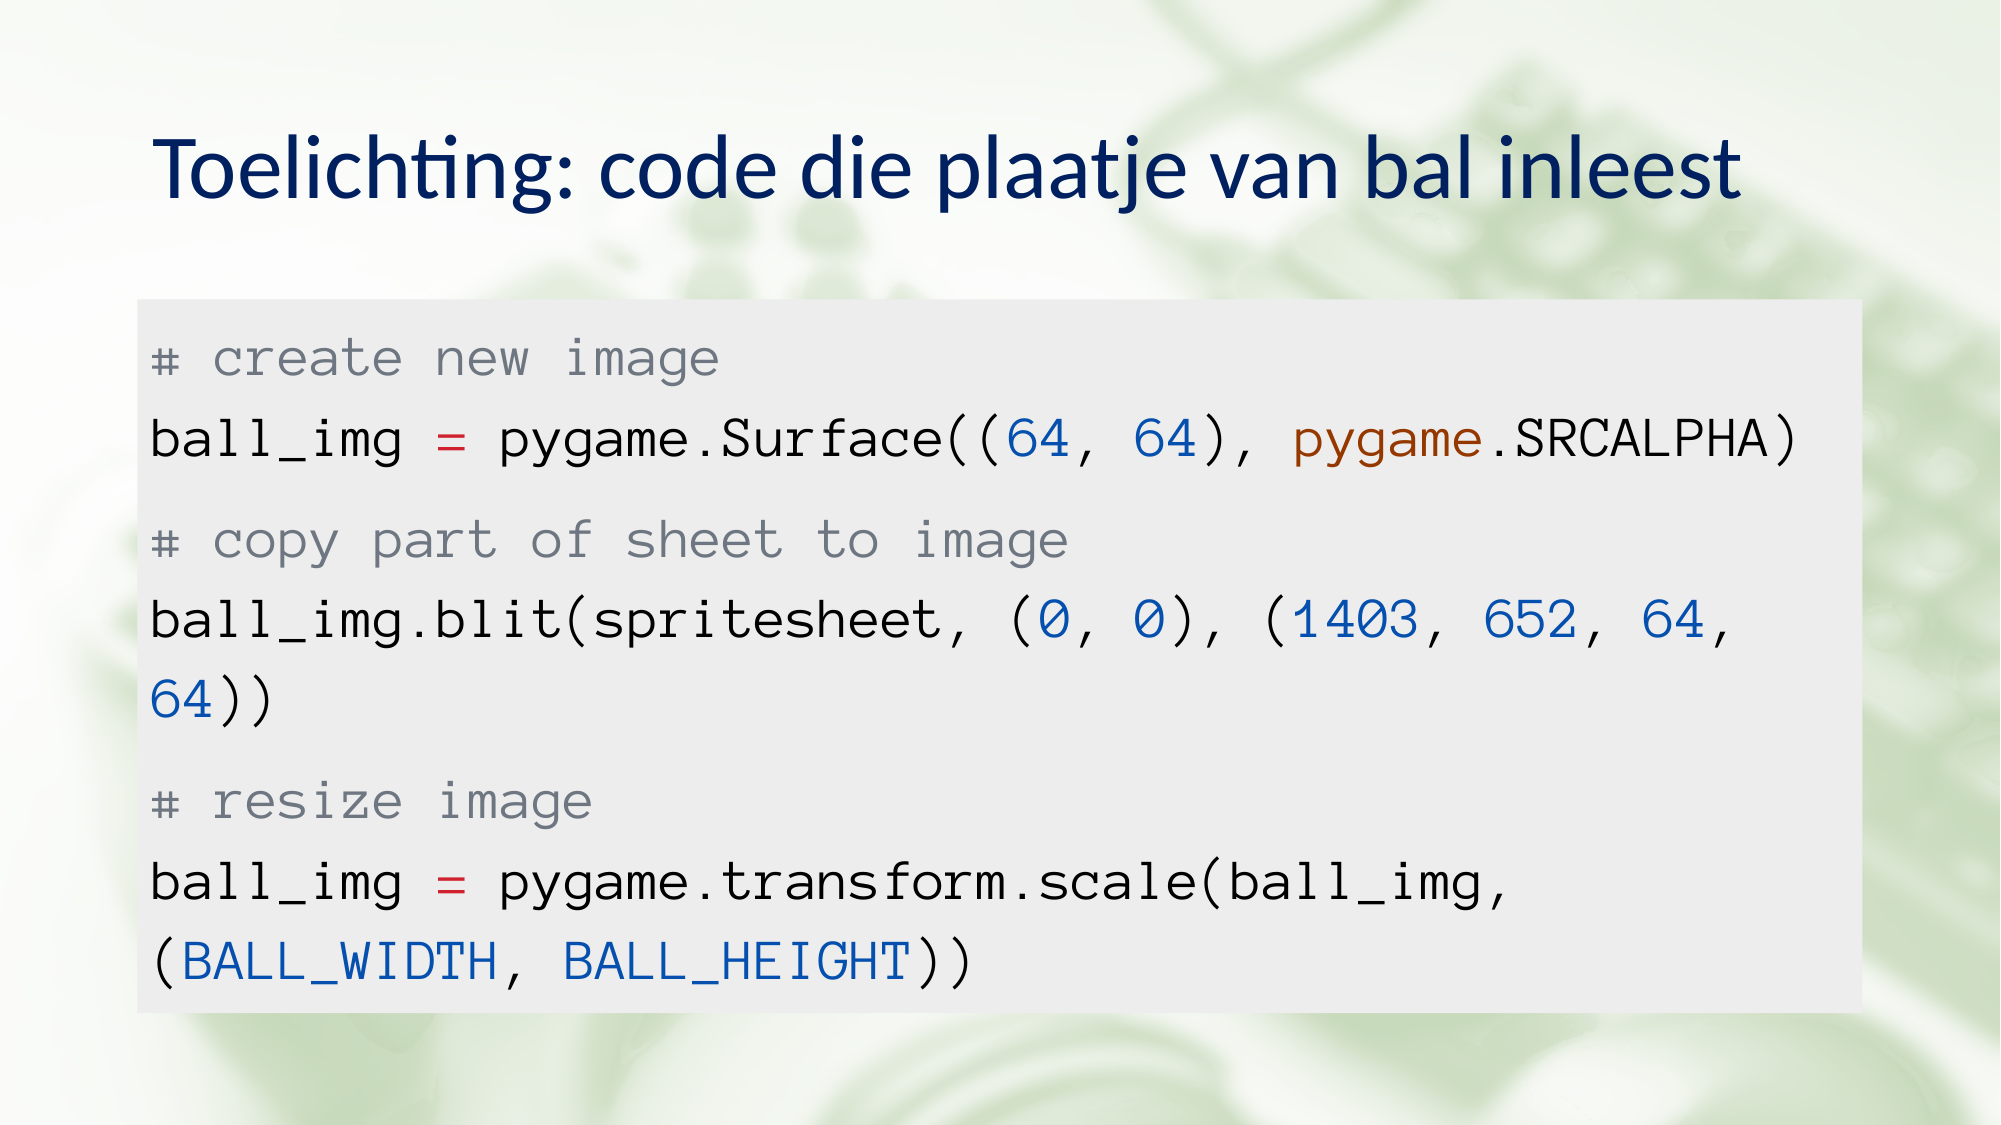

# Toelichting: code die plaatje van bal inleest
# create new image ball_img = pygame.Surface((64, 64), pygame.SRCALPHA)
# copy part of sheet to image ball_img.blit(spritesheet, (0, 0), (1403, 652, 64, 64))
# resize image ball_img = pygame.transform.scale(ball_img, (BALL_WIDTH, BALL_HEIGHT))